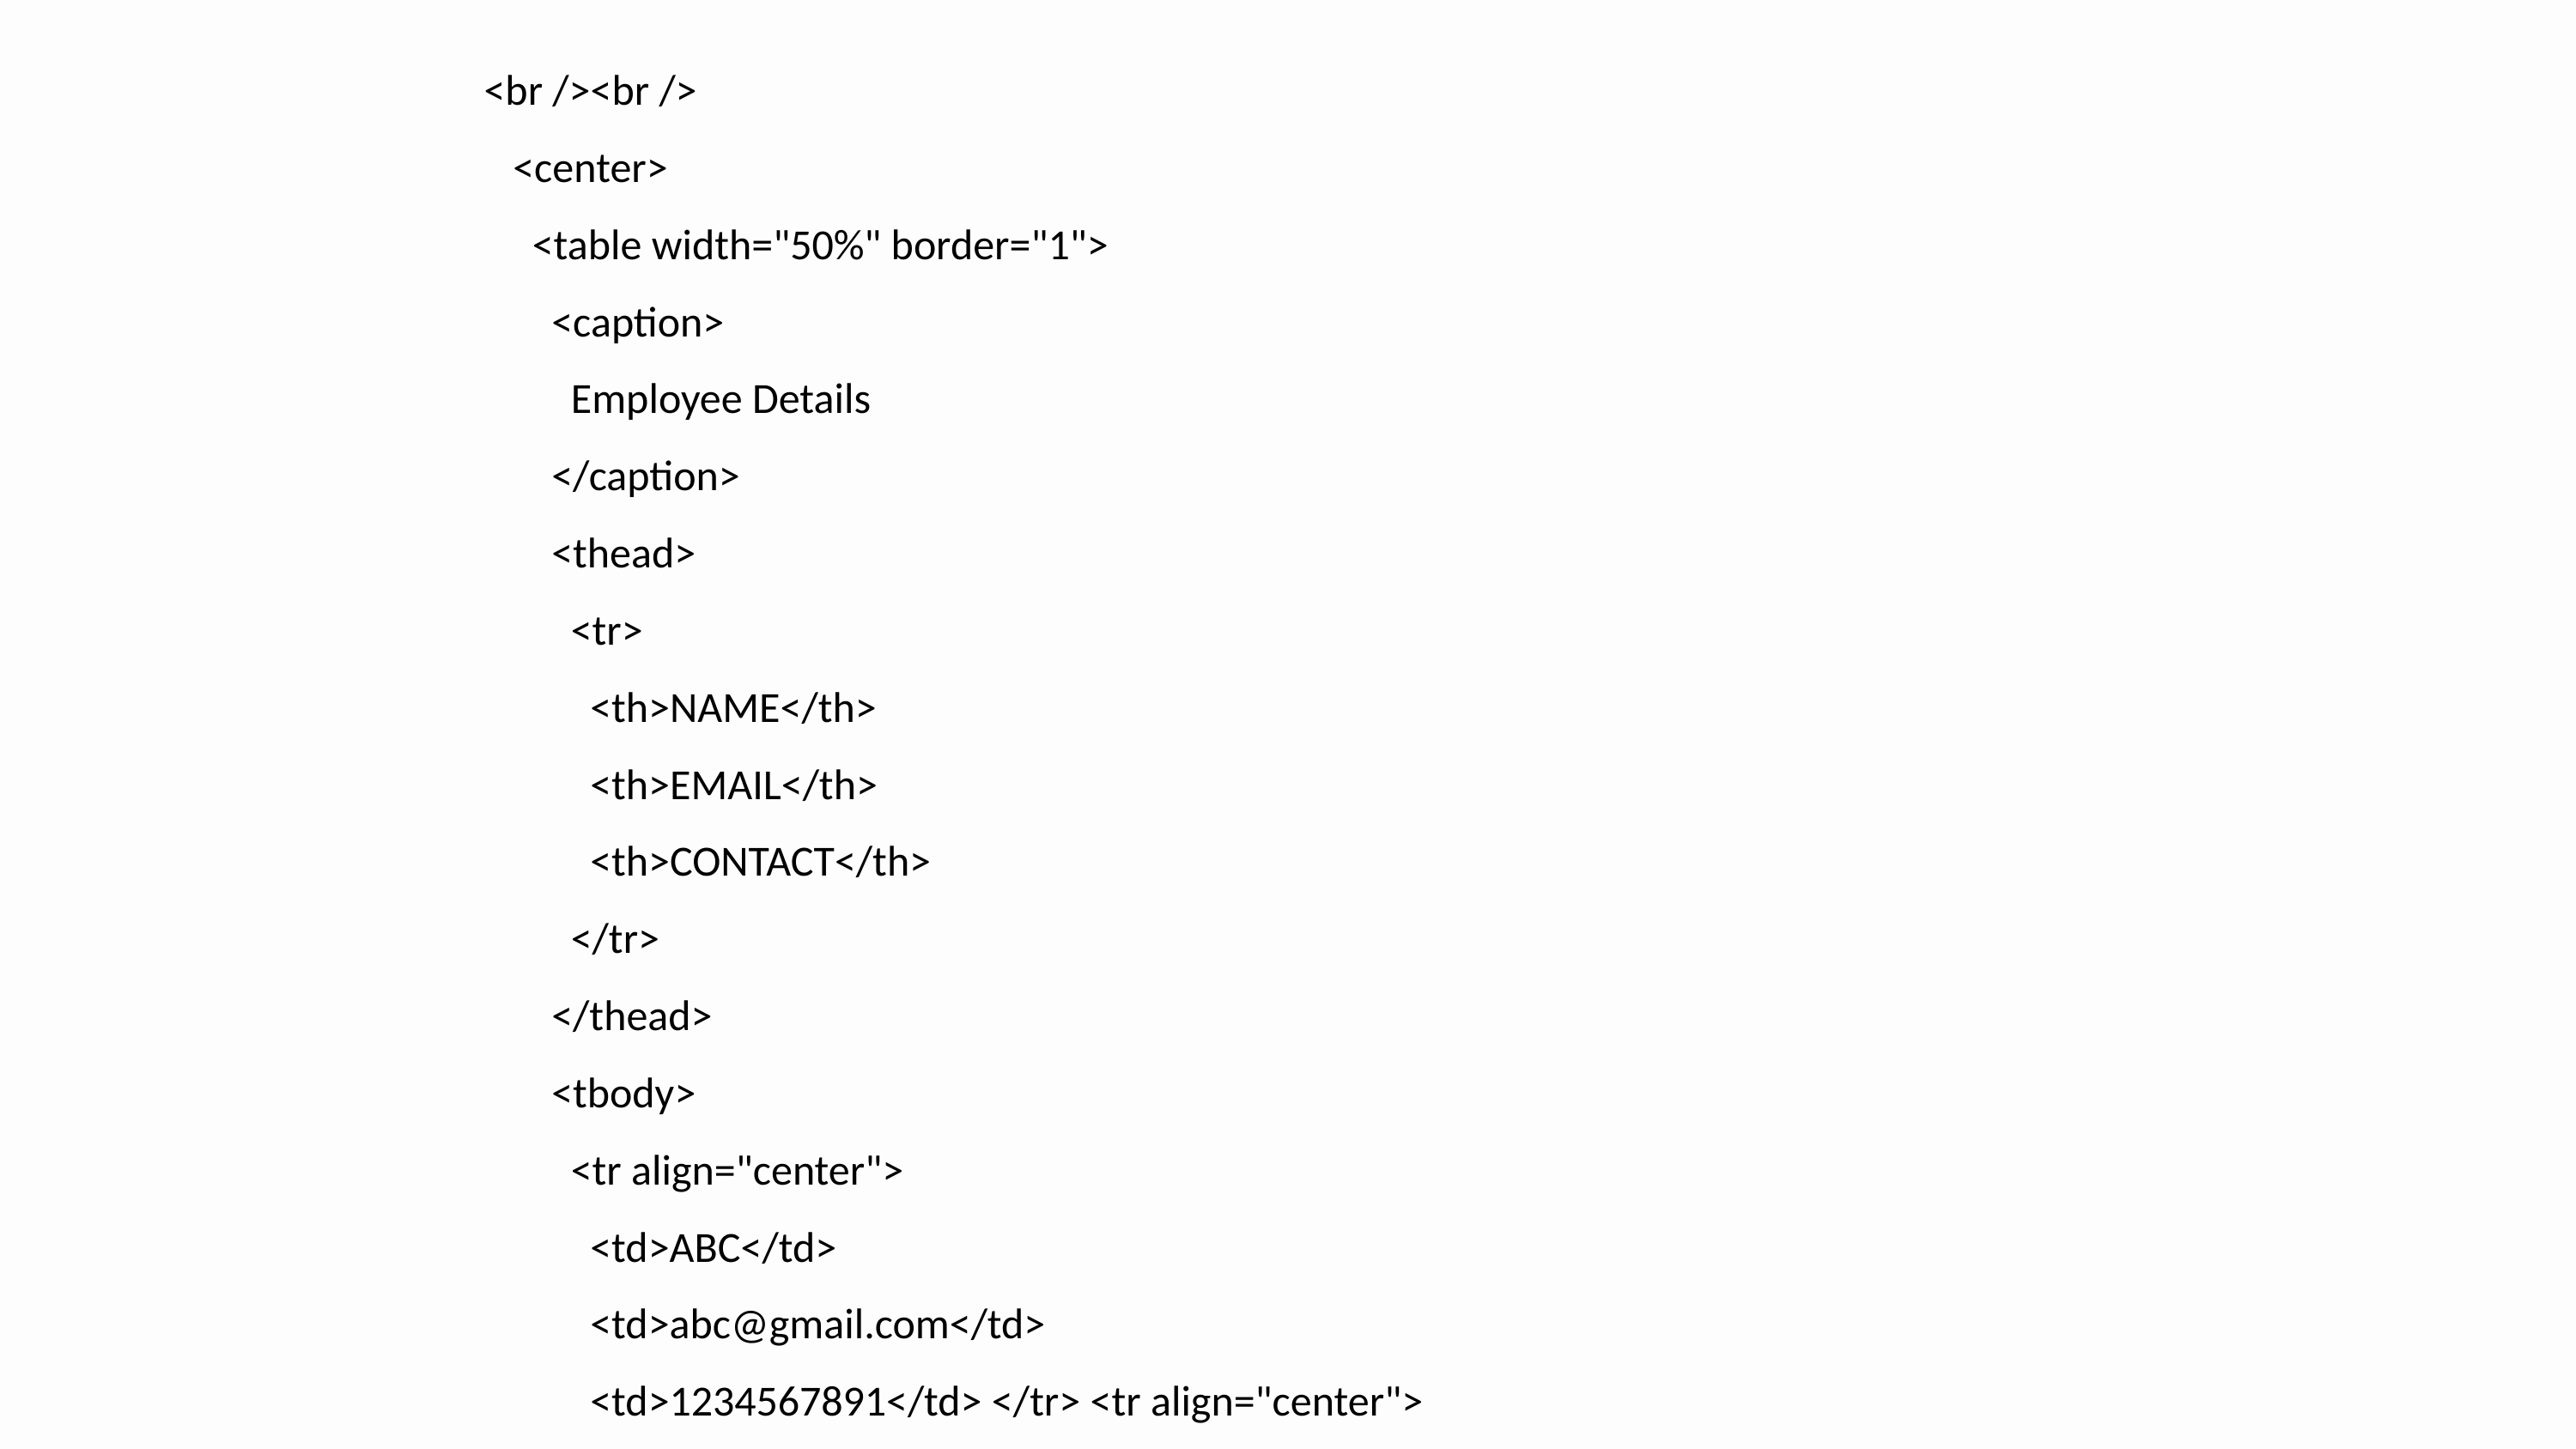

<br /><br />
    <center>
      <table width="50%" border="1">
        <caption>
          Employee Details
        </caption>
        <thead>
          <tr>
            <th>NAME</th>
            <th>EMAIL</th>
            <th>CONTACT</th>
          </tr>
        </thead>
        <tbody>
          <tr align="center">
            <td>ABC</td>
            <td>abc@gmail.com</td>
            <td>1234567891</td> </tr> <tr align="center">